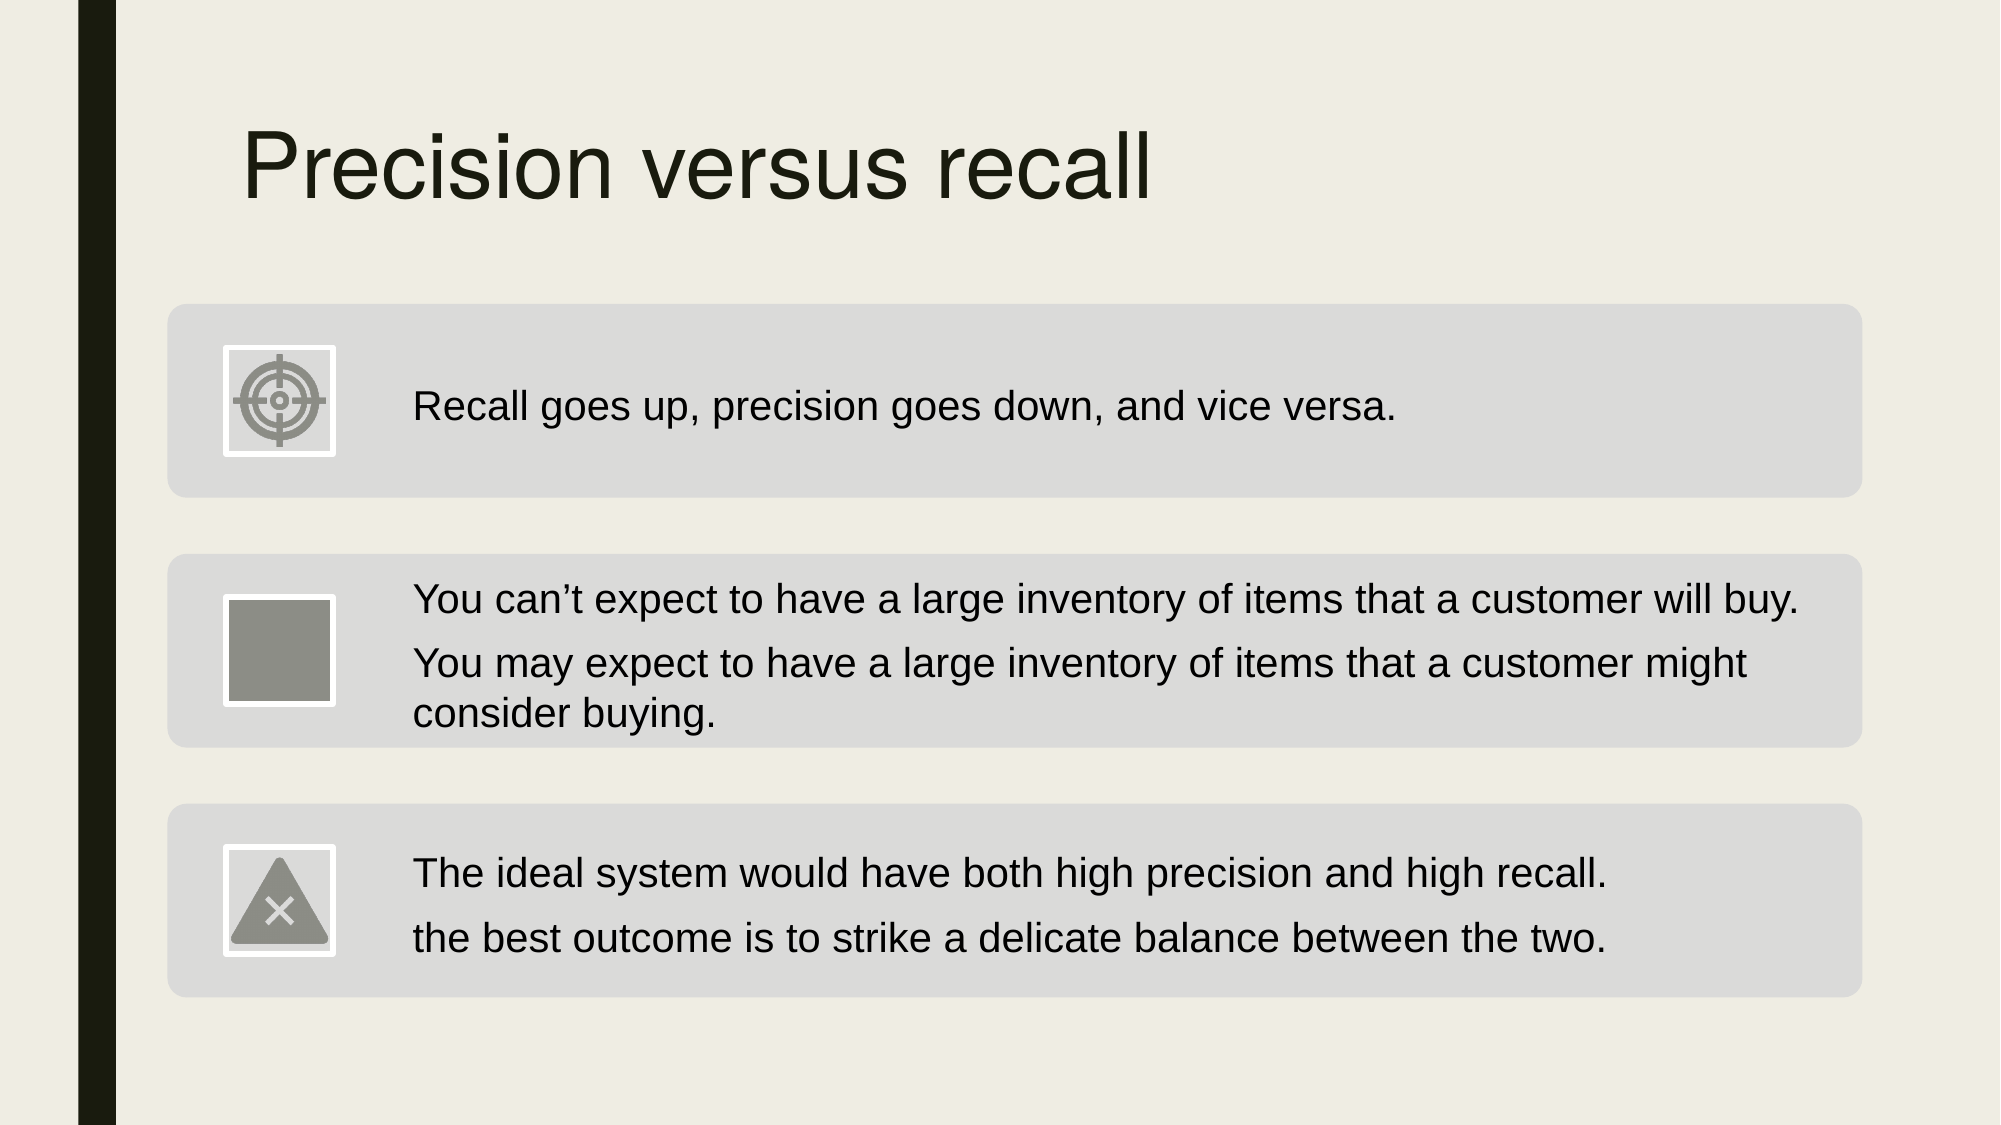

# Precision versus recall
Recall goes up, precision goes down, and vice versa.
You can’t expect to have a large inventory of items that a customer will buy.
You may expect to have a large inventory of items that a customer might consider buying.
The ideal system would have both high precision and high recall.
the best outcome is to strike a delicate balance between the two.